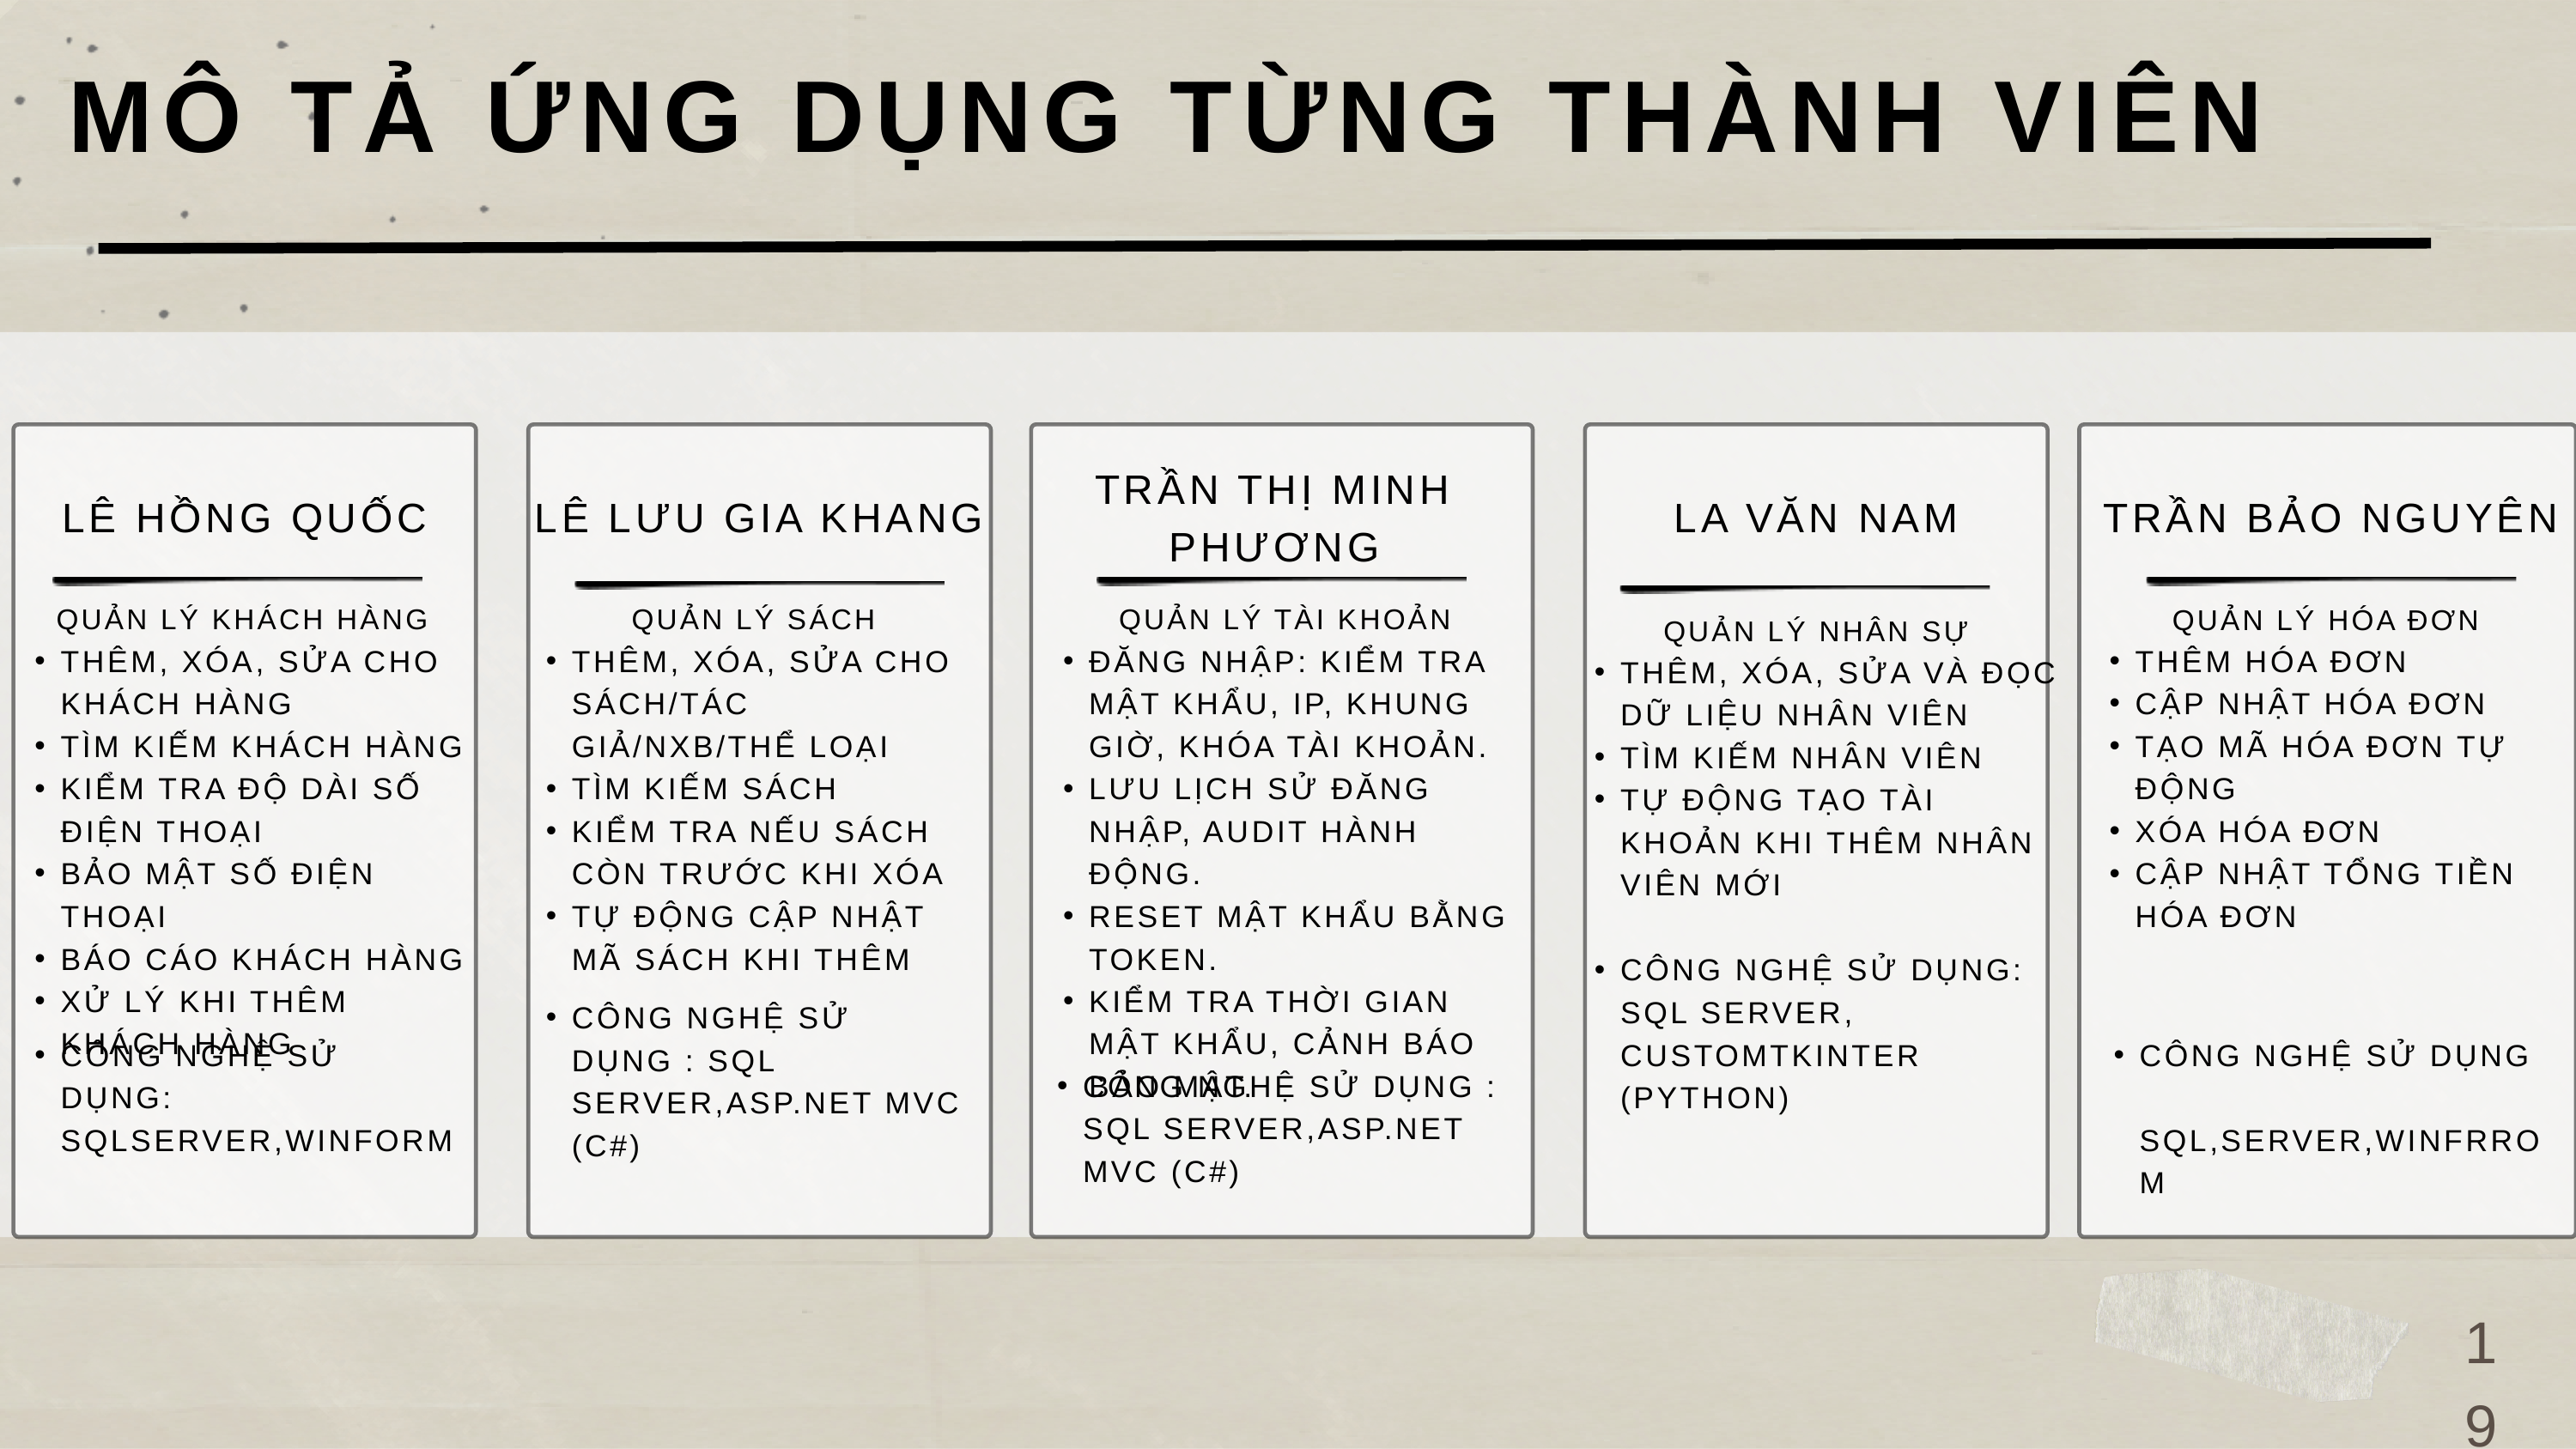

MÔ TẢ ỨNG DỤNG TỪNG THÀNH VIÊN

TRẦN THỊ MINH PHƯƠNG
LÊ HỒNG QUỐC
LÊ LƯU GIA KHANG
LA VĂN NAM
TRẦN BẢO NGUYÊN

QUẢN LÝ KHÁCH HÀNG
THÊM, XÓA, SỬA CHO KHÁCH HÀNG
TÌM KIẾM KHÁCH HÀNG
KIỂM TRA ĐỘ DÀI SỐ ĐIỆN THOẠI
BẢO MẬT SỐ ĐIỆN THOẠI
BÁO CÁO KHÁCH HÀNG
XỬ LÝ KHI THÊM KHÁCH HÀNG

QUẢN LÝ SÁCH
THÊM, XÓA, SỬA CHO SÁCH/TÁC GIẢ/NXB/THỂ LOẠI
TÌM KIẾM SÁCH
KIỂM TRA NẾU SÁCH CÒN TRƯỚC KHI XÓA
TỰ ĐỘNG CẬP NHẬT MÃ SÁCH KHI THÊM

QUẢN LÝ TÀI KHOẢN
ĐĂNG NHẬP: KIỂM TRA MẬT KHẨU, IP, KHUNG GIỜ, KHÓA TÀI KHOẢN.
LƯU LỊCH SỬ ĐĂNG NHẬP, AUDIT HÀNH ĐỘNG.
RESET MẬT KHẨU BẰNG TOKEN.
KIỂM TRA THỜI GIAN MẬT KHẨU, CẢNH BÁO BẢO MẬT.

QUẢN LÝ HÓA ĐƠN
THÊM HÓA ĐƠN
CẬP NHẬT HÓA ĐƠN
TẠO MÃ HÓA ĐƠN TỰ ĐỘNG
XÓA HÓA ĐƠN
CẬP NHẬT TỔNG TIỀN HÓA ĐƠN

QUẢN LÝ NHÂN SỰ
THÊM, XÓA, SỬA VÀ ĐỌC DỮ LIỆU NHÂN VIÊN
TÌM KIẾM NHÂN VIÊN
TỰ ĐỘNG TẠO TÀI KHOẢN KHI THÊM NHÂN VIÊN MỚI

CÔNG NGHỆ SỬ DỤNG: SQL SERVER, CUSTOMTKINTER (PYTHON)

CÔNG NGHỆ SỬ DỤNG : SQL SERVER,ASP.NET MVC (C#)
CÔNG NGHỆ SỬ DỤNG:  SQLSERVER,WINFORM

CÔNG NGHỆ SỬ DỤNG  SQL,SERVER,WINFRROM

CÔNG NGHỆ SỬ DỤNG : SQL SERVER,ASP.NET MVC (C#)

19